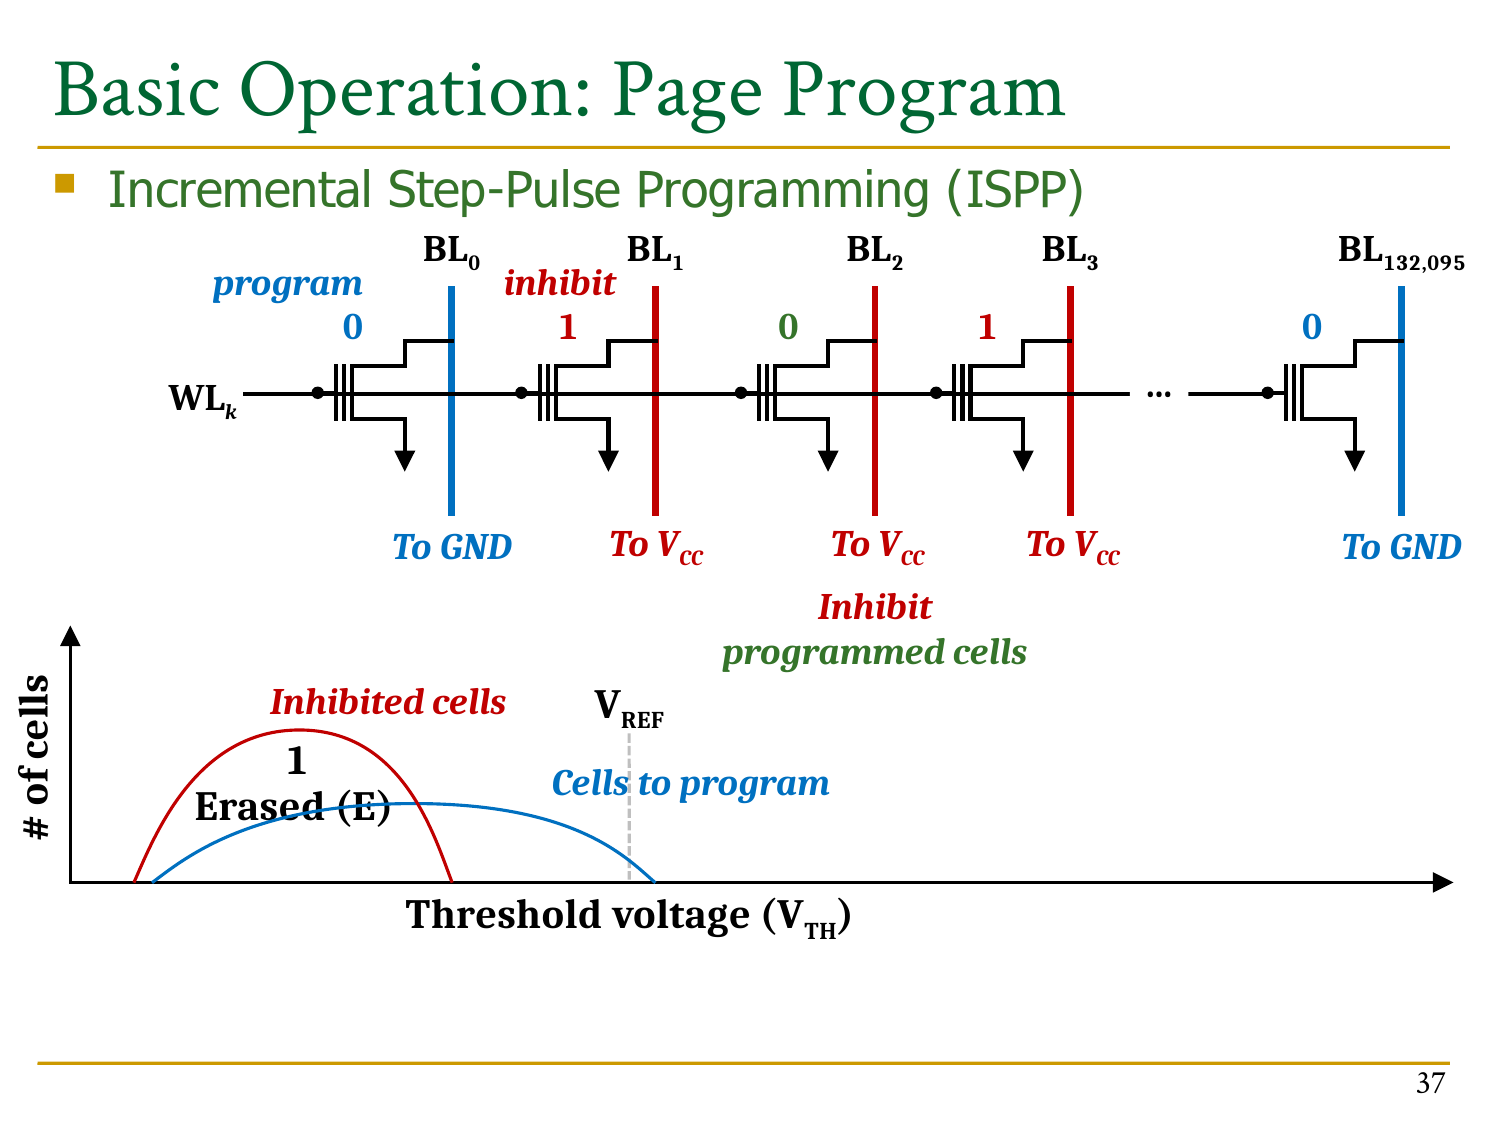

# Basic Operation: Page Program
Incremental Step-Pulse Programming (ISPP)
BL0
BL1
BL2
BL3
BL132,095
program
inhibit
0
1
0
1
0
…
WLk
To GND
To VCC
To VCC
To VCC
To GND
Inhibit
programmed cells
Inhibited cells
VREF
1

# of cells
Cells to program
Erased (E)

Threshold voltage (VTH)
37